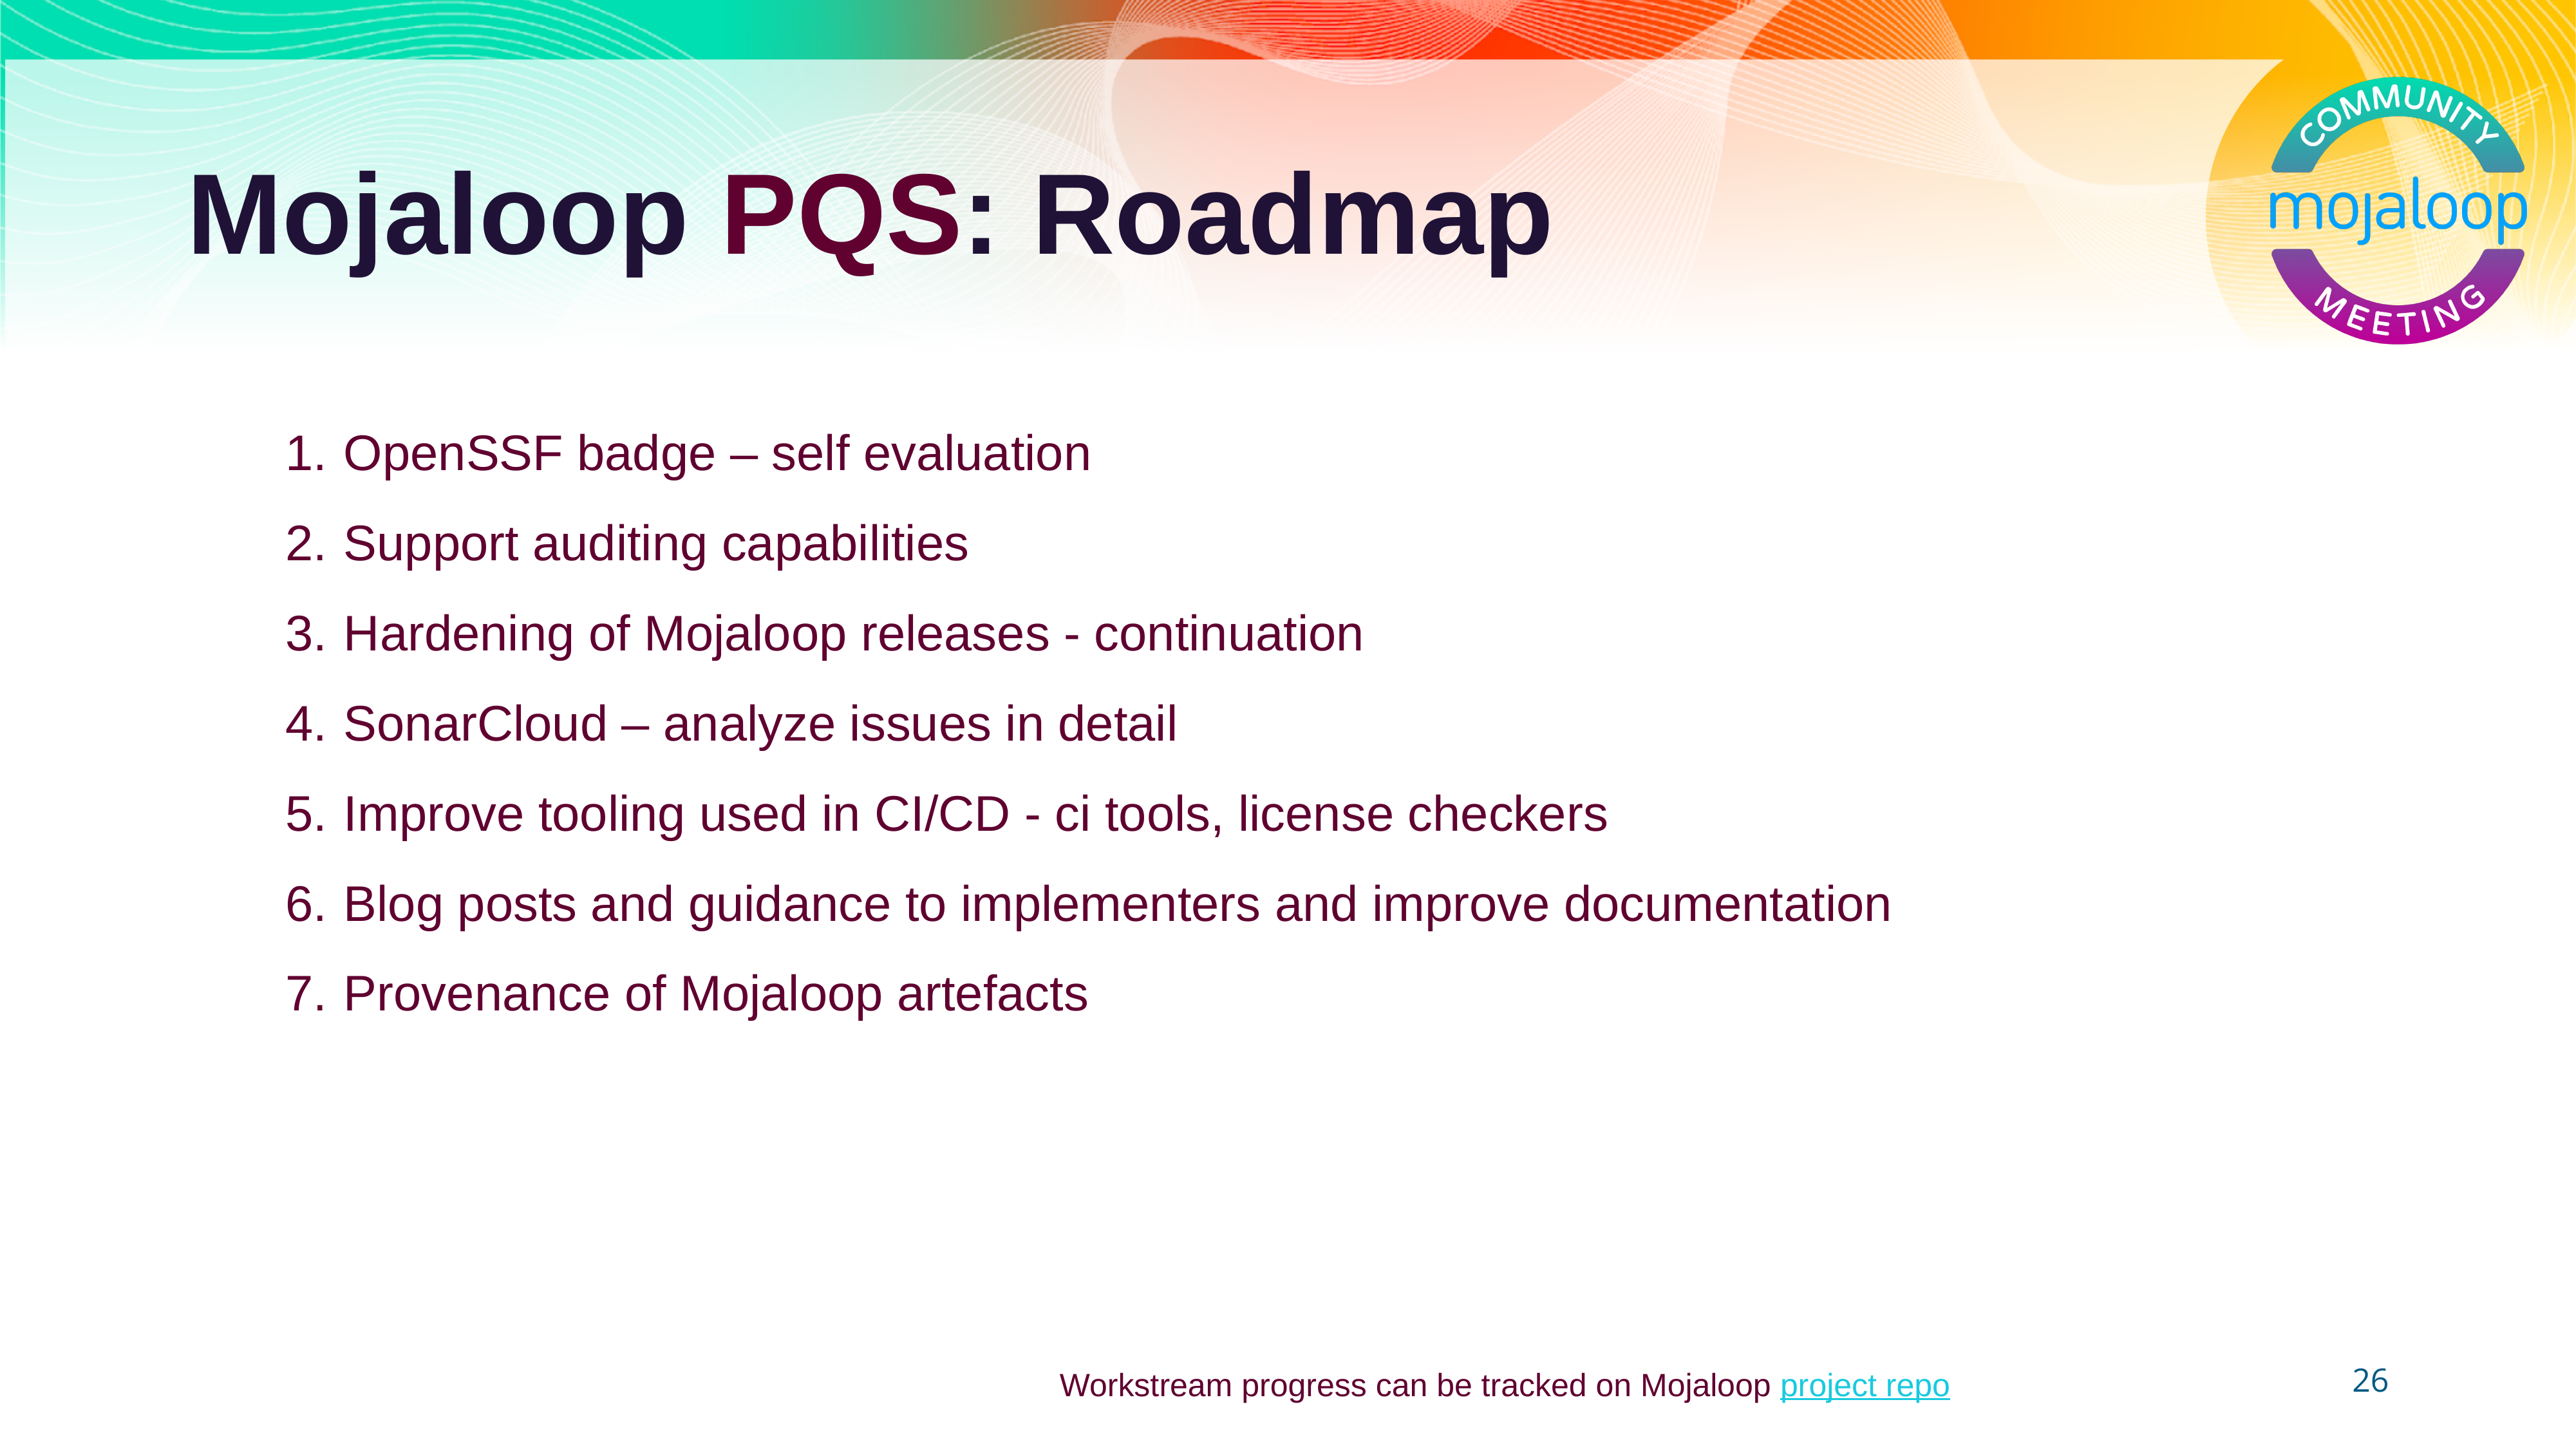

# Mojaloop PQS: Roadmap
 OpenSSF badge – self evaluation
 Support auditing capabilities
 Hardening of Mojaloop releases - continuation
 SonarCloud – analyze issues in detail
 Improve tooling used in CI/CD - ci tools, license checkers
 Blog posts and guidance to implementers and improve documentation
 Provenance of Mojaloop artefacts
Workstream progress can be tracked on Mojaloop project repo
26